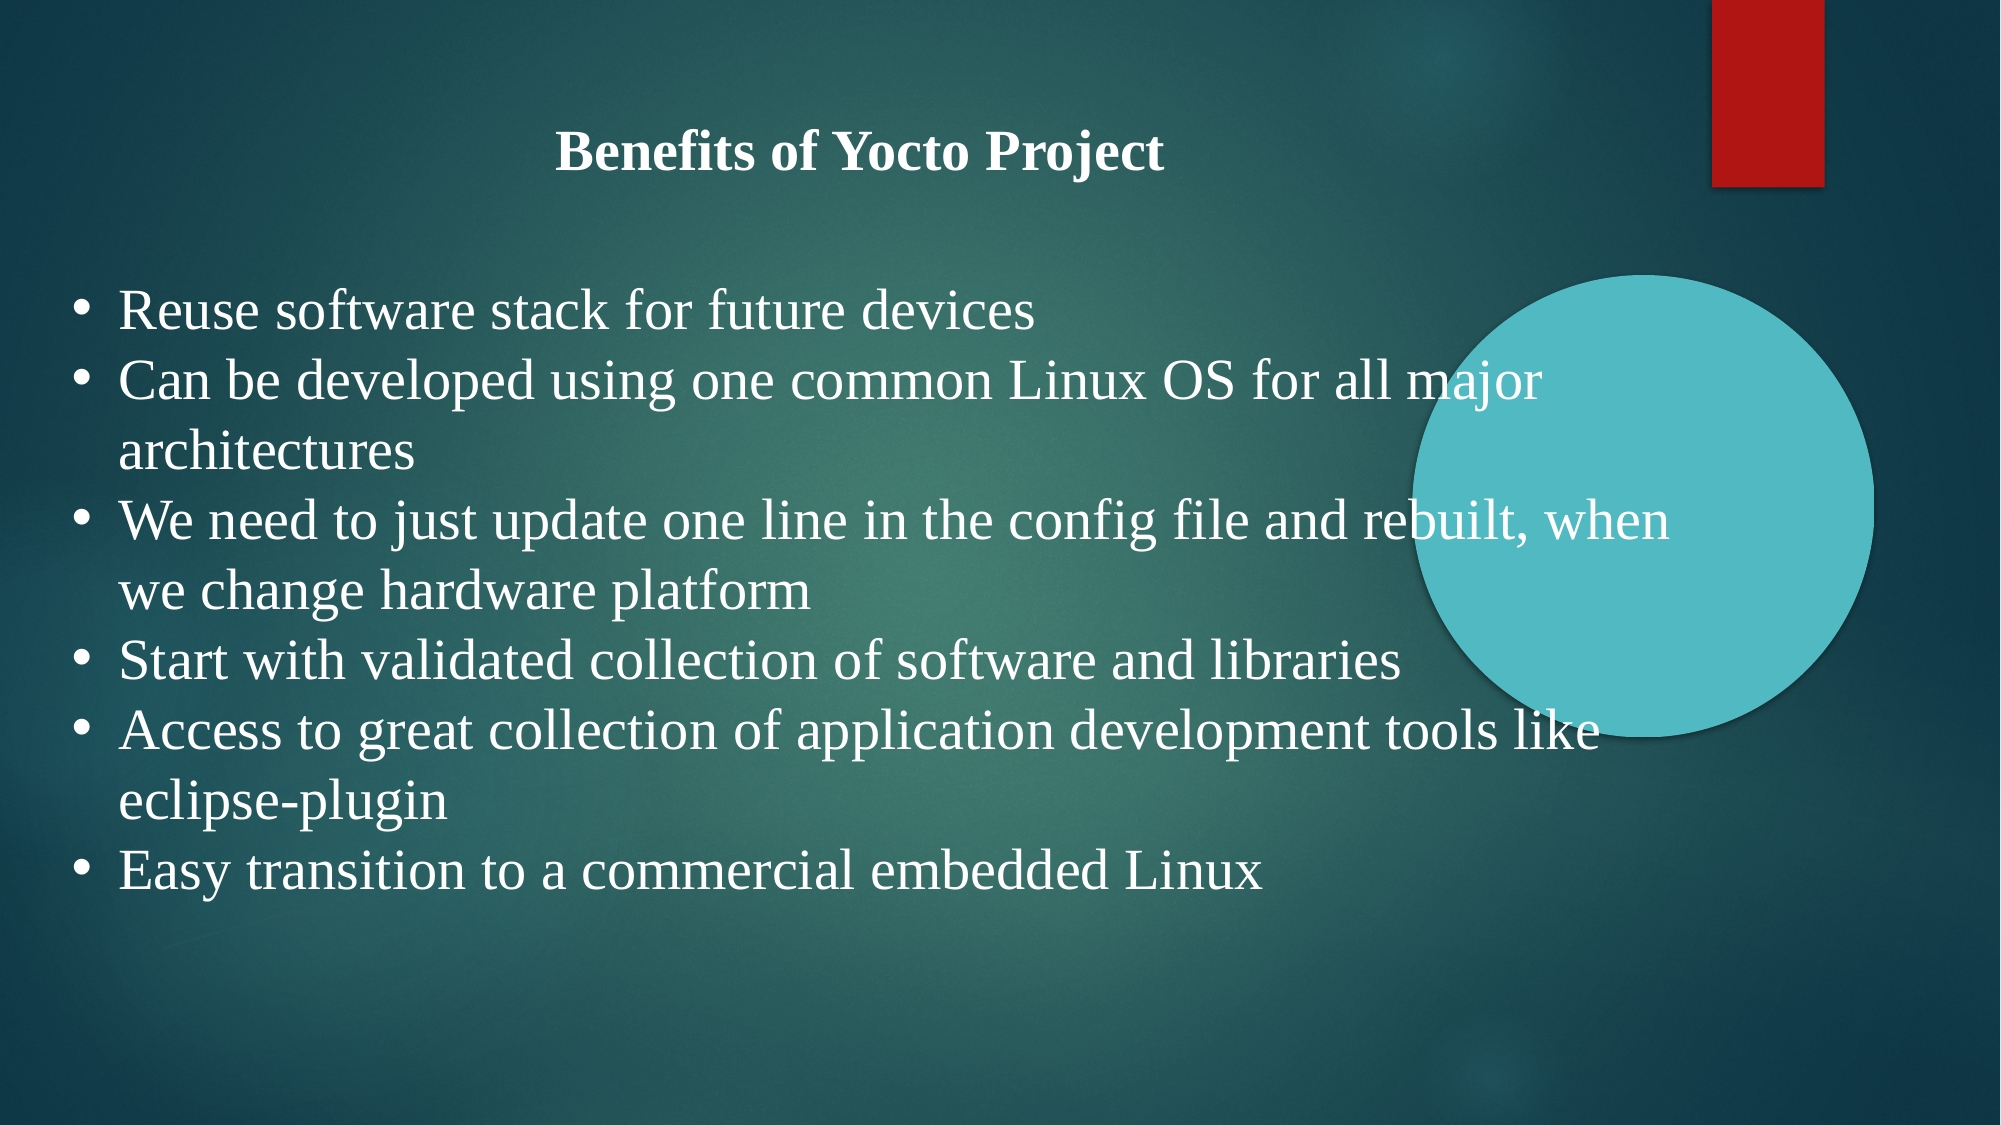

Benefits of Yocto Project

Reuse software stack for future devices
Can be developed using one common Linux OS for all major architectures
We need to just update one line in the config file and rebuilt, when we change hardware platform
Start with validated collection of software and libraries
Access to great collection of application development tools like eclipse-plugin
Easy transition to a commercial embedded Linux